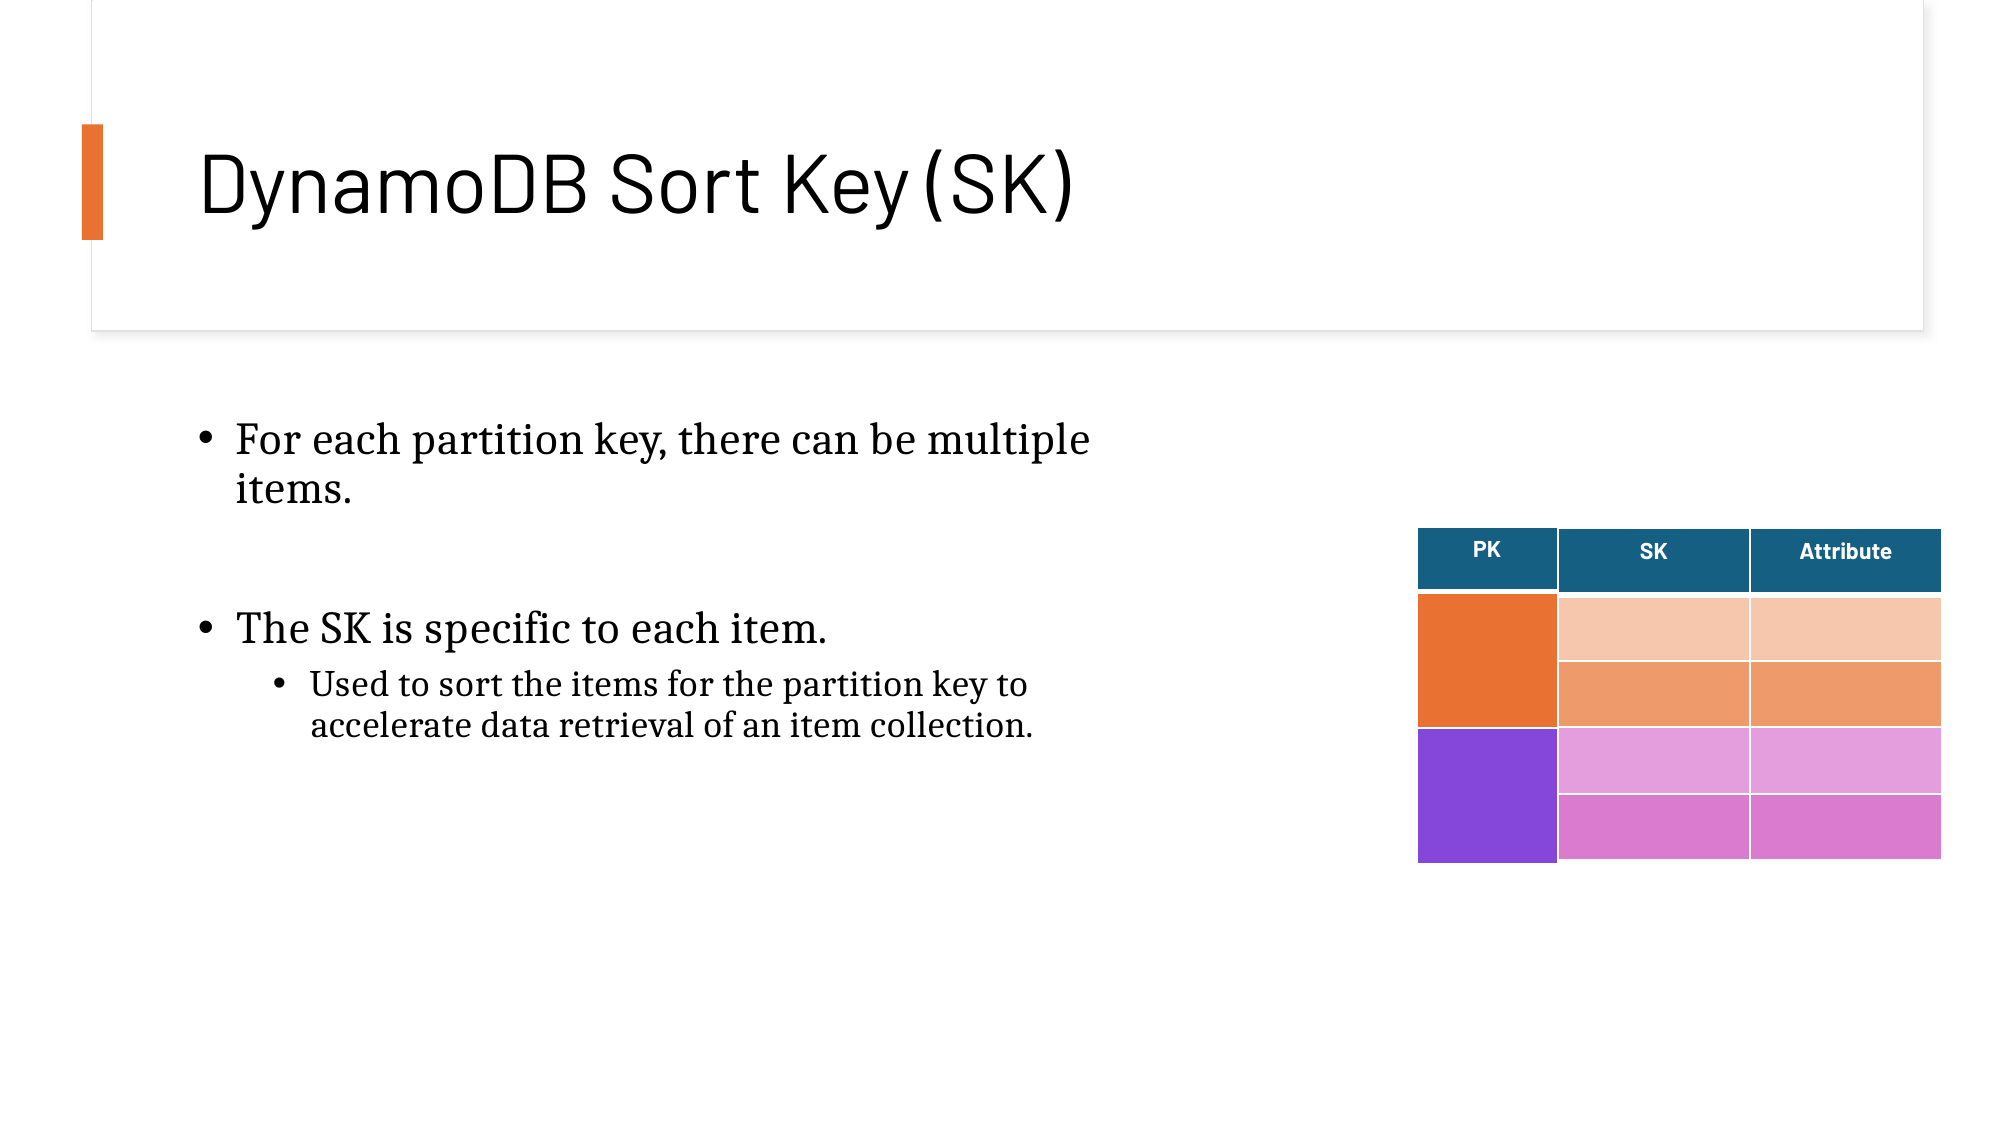

# DynamoDB Sort Key (SK)

For each partition key, there can be multiple items.

The SK is specific to each item.
Used to sort the items for the partition key to accelerate data retrieval of an item collection.
| PK |
| --- |
|  |
|  |
| SK | Attribute |
| --- | --- |
|  |  |
|  |  |
|  |  |
|  |  |
Bryant Pollard
© All Rights Reserved